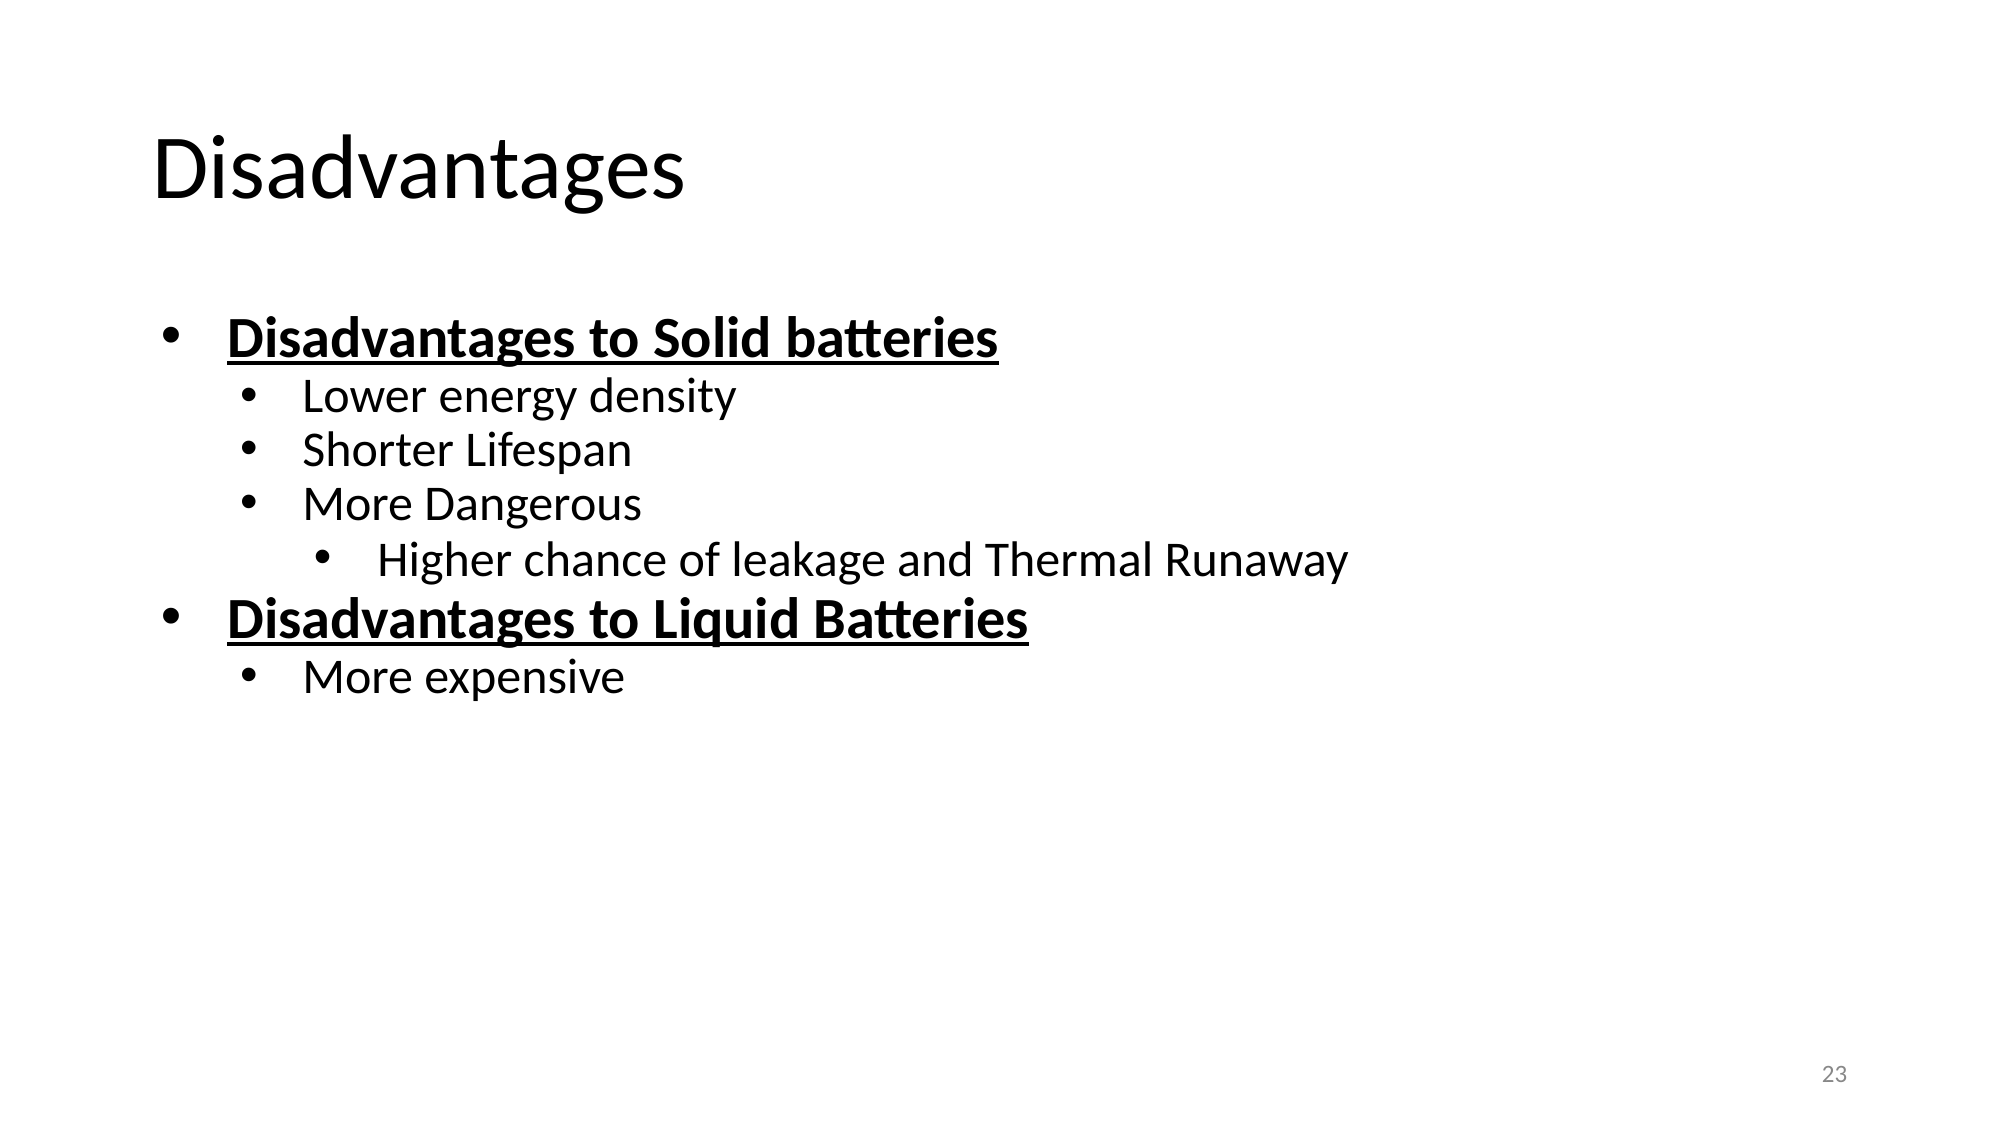

# Disadvantages
Disadvantages to Solid batteries
Lower energy density
Shorter Lifespan
More Dangerous
Higher chance of leakage and Thermal Runaway
Disadvantages to Liquid Batteries
More expensive
23